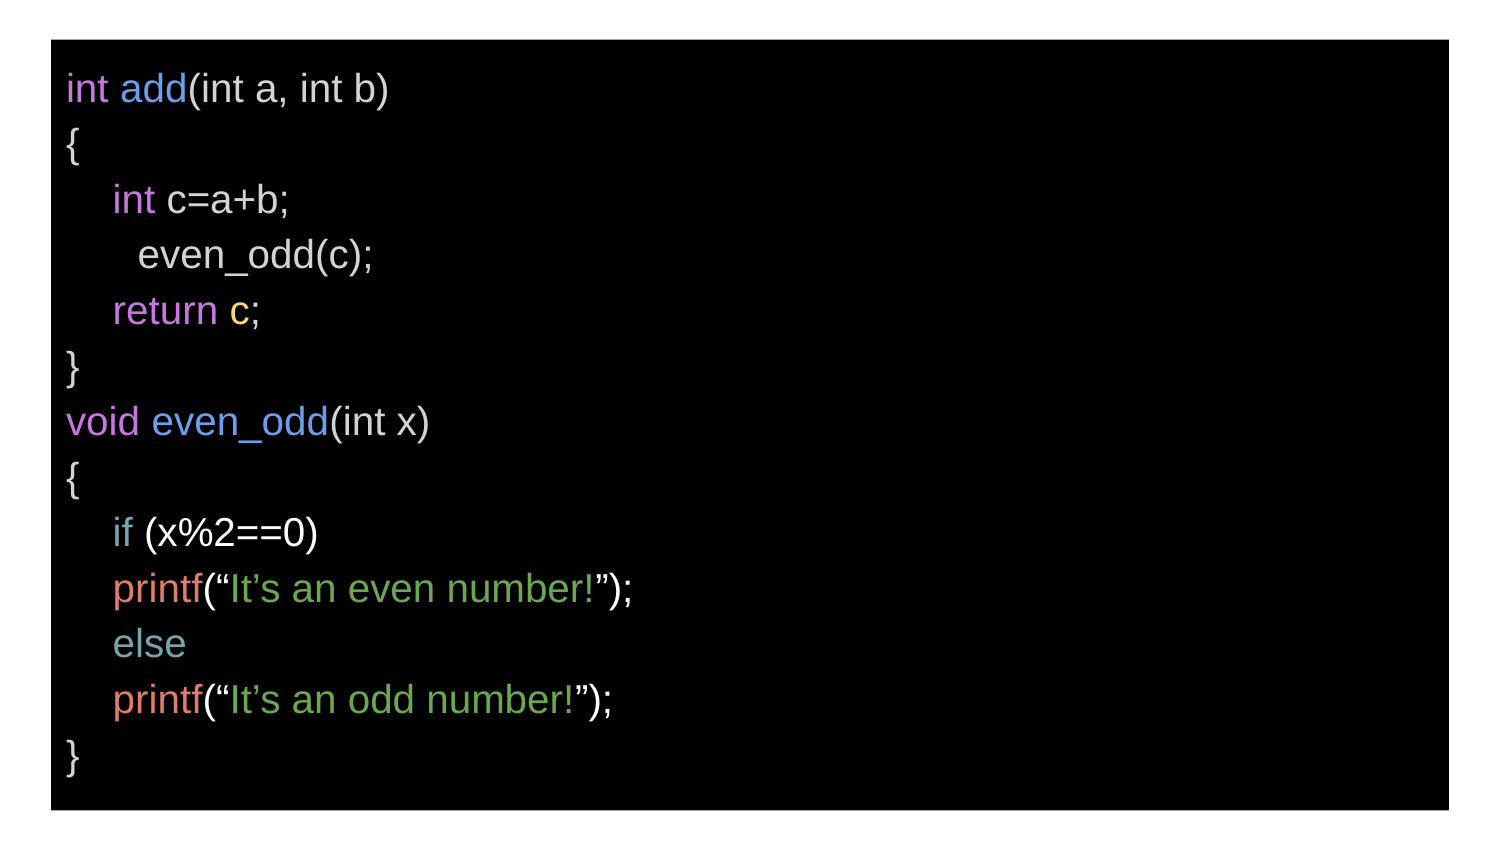

int add(int a, int b)
{
  	int c=a+b;
even_odd(c);
  	return c;
}
void even_odd(int x)
{
  	if (x%2==0)
		printf(“It’s an even number!”);
	else
		printf(“It’s an odd number!”);
}
#